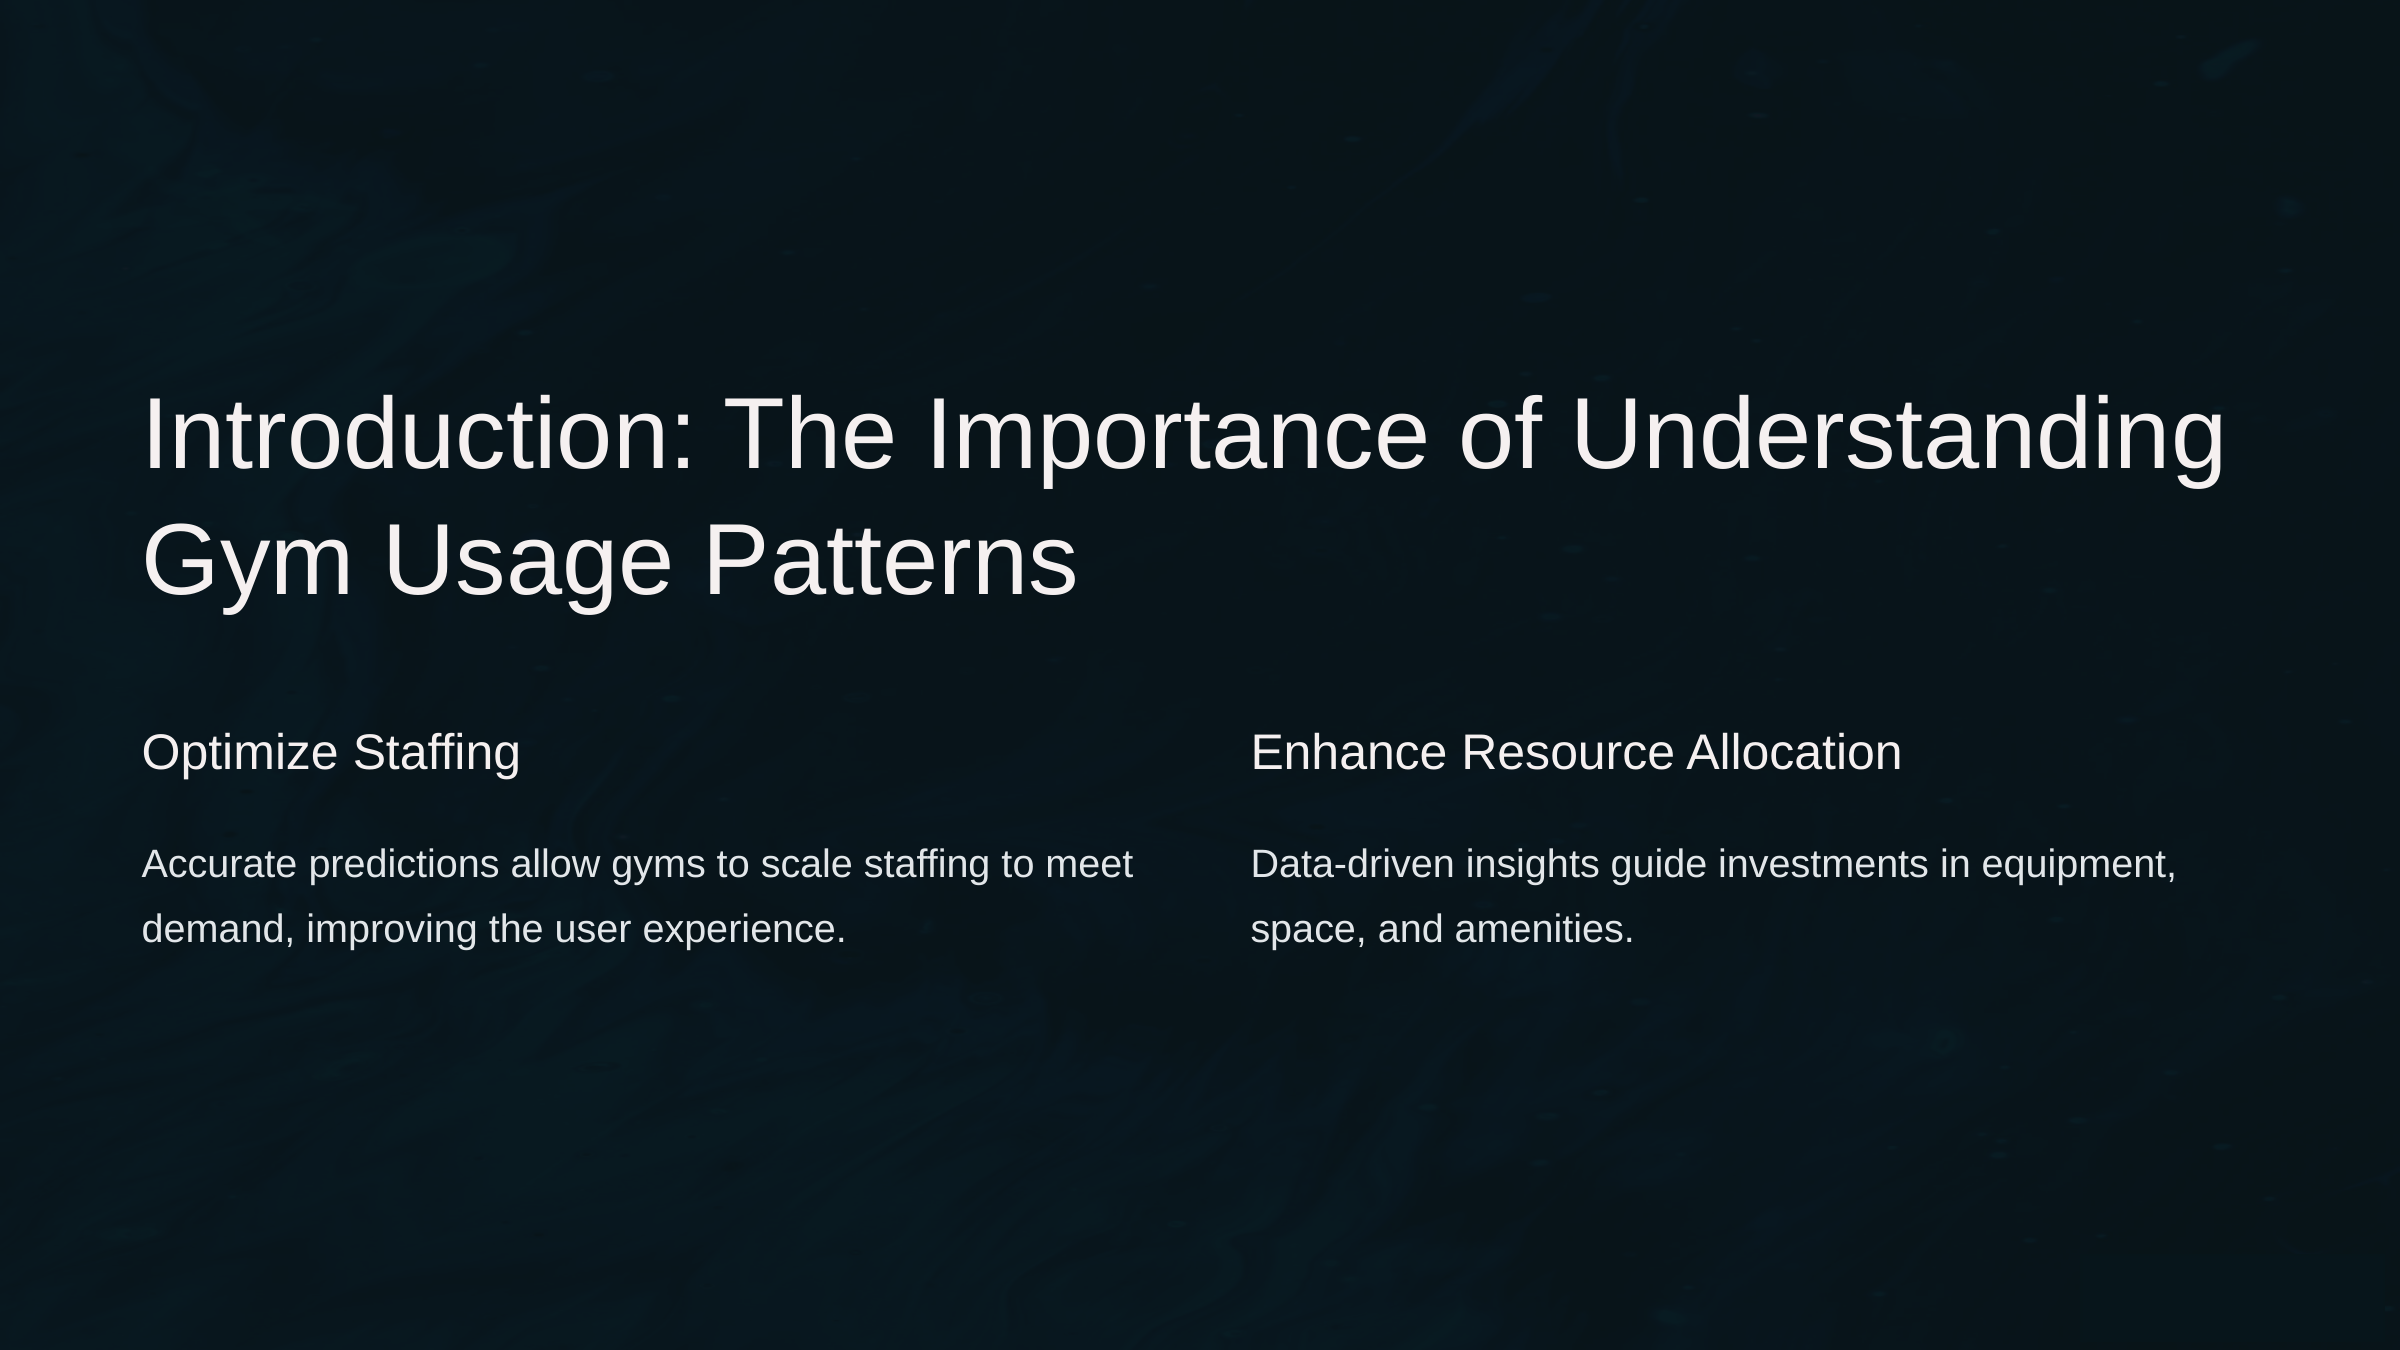

Introduction: The Importance of Understanding Gym Usage Patterns
Optimize Staffing
Enhance Resource Allocation
Accurate predictions allow gyms to scale staffing to meet demand, improving the user experience.
Data-driven insights guide investments in equipment, space, and amenities.